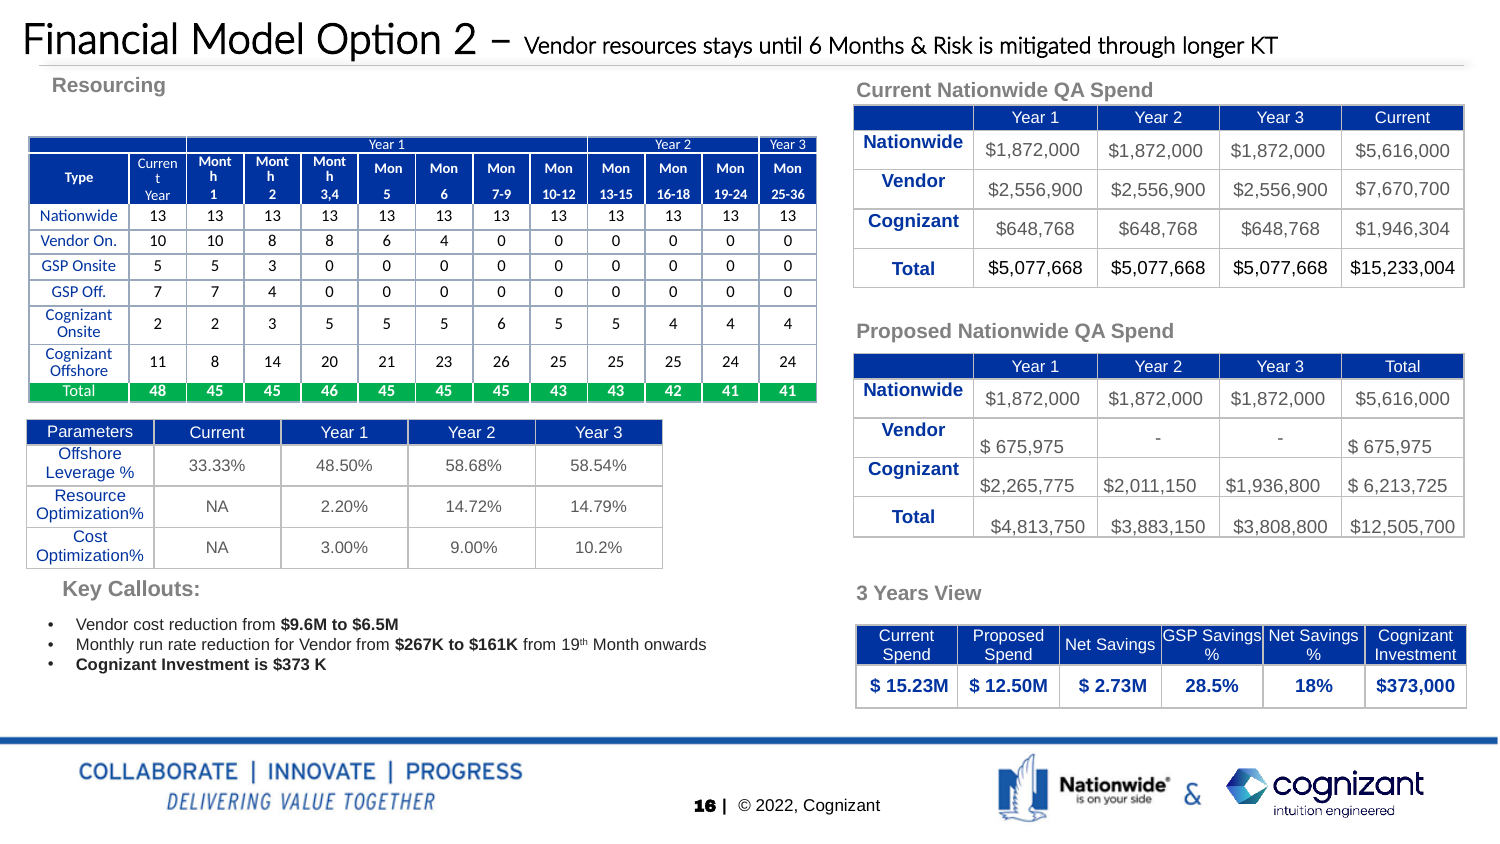

# Financial Model Option 2 – Vendor resources stays until 6 Months & Risk is mitigated through longer KT
Resourcing
Current Nationwide QA Spend
|  | Year 1 | Year 2 | Year 3 | Current |
| --- | --- | --- | --- | --- |
| Nationwide | $1,872,000 | $1,872,000 | $1,872,000 | $5,616,000 |
| Vendor | $2,556,900 | $2,556,900 | $2,556,900 | $7,670,700 |
| Cognizant | $648,768 | $648,768 | $648,768 | $1,946,304 |
| Total | $5,077,668 | $5,077,668 | $5,077,668 | $15,233,004 |
|  |  | Year 1 |  |  |  |  |  |  | Year 2 |  |  | Year 3 |
| --- | --- | --- | --- | --- | --- | --- | --- | --- | --- | --- | --- | --- |
| Type | Current | Month | Month | Month | Mon | Mon | Mon | Mon | Mon | Mon | Mon | Mon |
|  | Year | 1 | 2 | 3,4 | 5 | 6 | 7-9 | 10-12 | 13-15 | 16-18 | 19-24 | 25-36 |
| Nationwide | 13 | 13 | 13 | 13 | 13 | 13 | 13 | 13 | 13 | 13 | 13 | 13 |
| Vendor On. | 10 | 10 | 8 | 8 | 6 | 4 | 0 | 0 | 0 | 0 | 0 | 0 |
| GSP Onsite | 5 | 5 | 3 | 0 | 0 | 0 | 0 | 0 | 0 | 0 | 0 | 0 |
| GSP Off. | 7 | 7 | 4 | 0 | 0 | 0 | 0 | 0 | 0 | 0 | 0 | 0 |
| Cognizant Onsite | 2 | 2 | 3 | 5 | 5 | 5 | 6 | 5 | 5 | 4 | 4 | 4 |
| Cognizant Offshore | 11 | 8 | 14 | 20 | 21 | 23 | 26 | 25 | 25 | 25 | 24 | 24 |
| Total | 48 | 45 | 45 | 46 | 45 | 45 | 45 | 43 | 43 | 42 | 41 | 41 |
Proposed Nationwide QA Spend
|  | Year 1 | Year 2 | Year 3 | Total |
| --- | --- | --- | --- | --- |
| Nationwide | $1,872,000 | $1,872,000 | $1,872,000 | $5,616,000 |
| Vendor | $ 675,975 | - | - | $ 675,975 |
| Cognizant | $2,265,775 | $2,011,150 | $1,936,800 | $ 6,213,725 |
| Total | $4,813,750 | $3,883,150 | $3,808,800 | $12,505,700 |
| Parameters | Current | Year 1 | Year 2 | Year 3 |
| --- | --- | --- | --- | --- |
| Offshore Leverage % | 33.33% | 48.50% | 58.68% | 58.54% |
| Resource Optimization% | NA | 2.20% | 14.72% | 14.79% |
| Cost Optimization% | NA | 3.00% | 9.00% | 10.2% |
Key Callouts:
3 Years View
Vendor cost reduction from $9.6M to $6.5M
Monthly run rate reduction for Vendor from $267K to $161K from 19th Month onwards
Cognizant Investment is $373 K
| Current Spend | Proposed Spend | Net Savings | GSP Savings% | Net Savings % | Cognizant Investment |
| --- | --- | --- | --- | --- | --- |
| $ 15.23M | $ 12.50M | $ 2.73M | 28.5% | 18% | $373,000 |